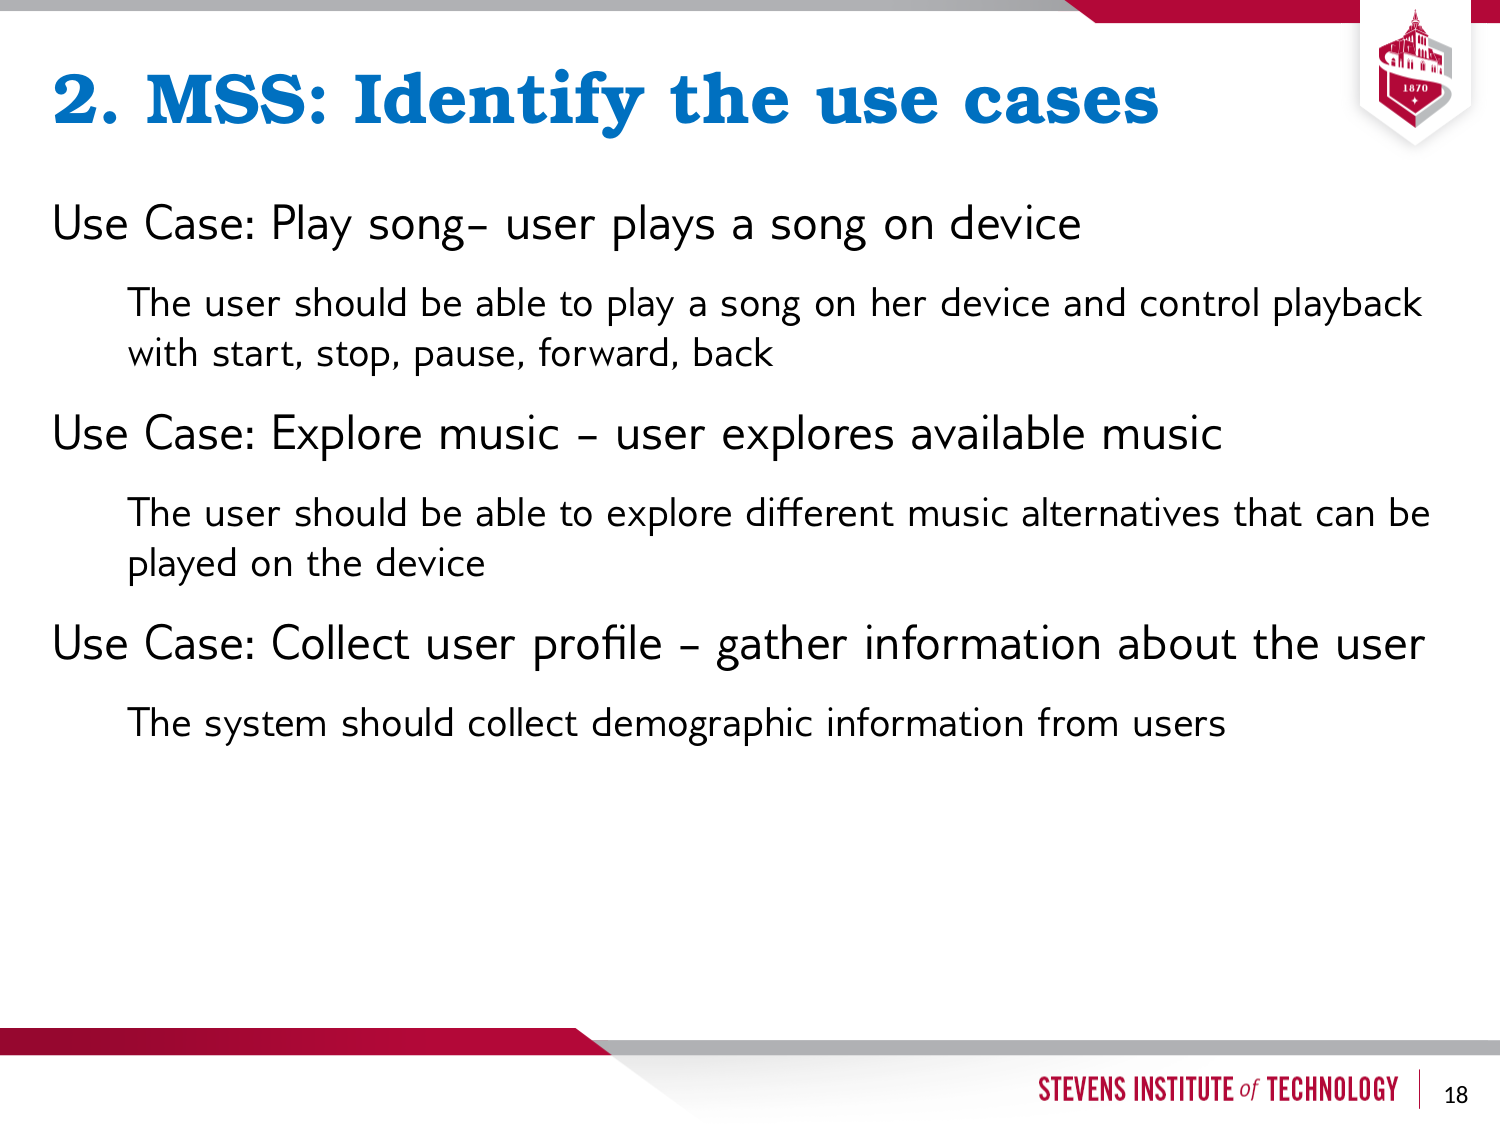

# 2. MSS: Identify the use cases
Use Case: Play song– user plays a song on device
The user should be able to play a song on her device and control playback with start, stop, pause, forward, back
Use Case: Explore music – user explores available music
The user should be able to explore different music alternatives that can be played on the device
Use Case: Collect user profile – gather information about the user
The system should collect demographic information from users

18